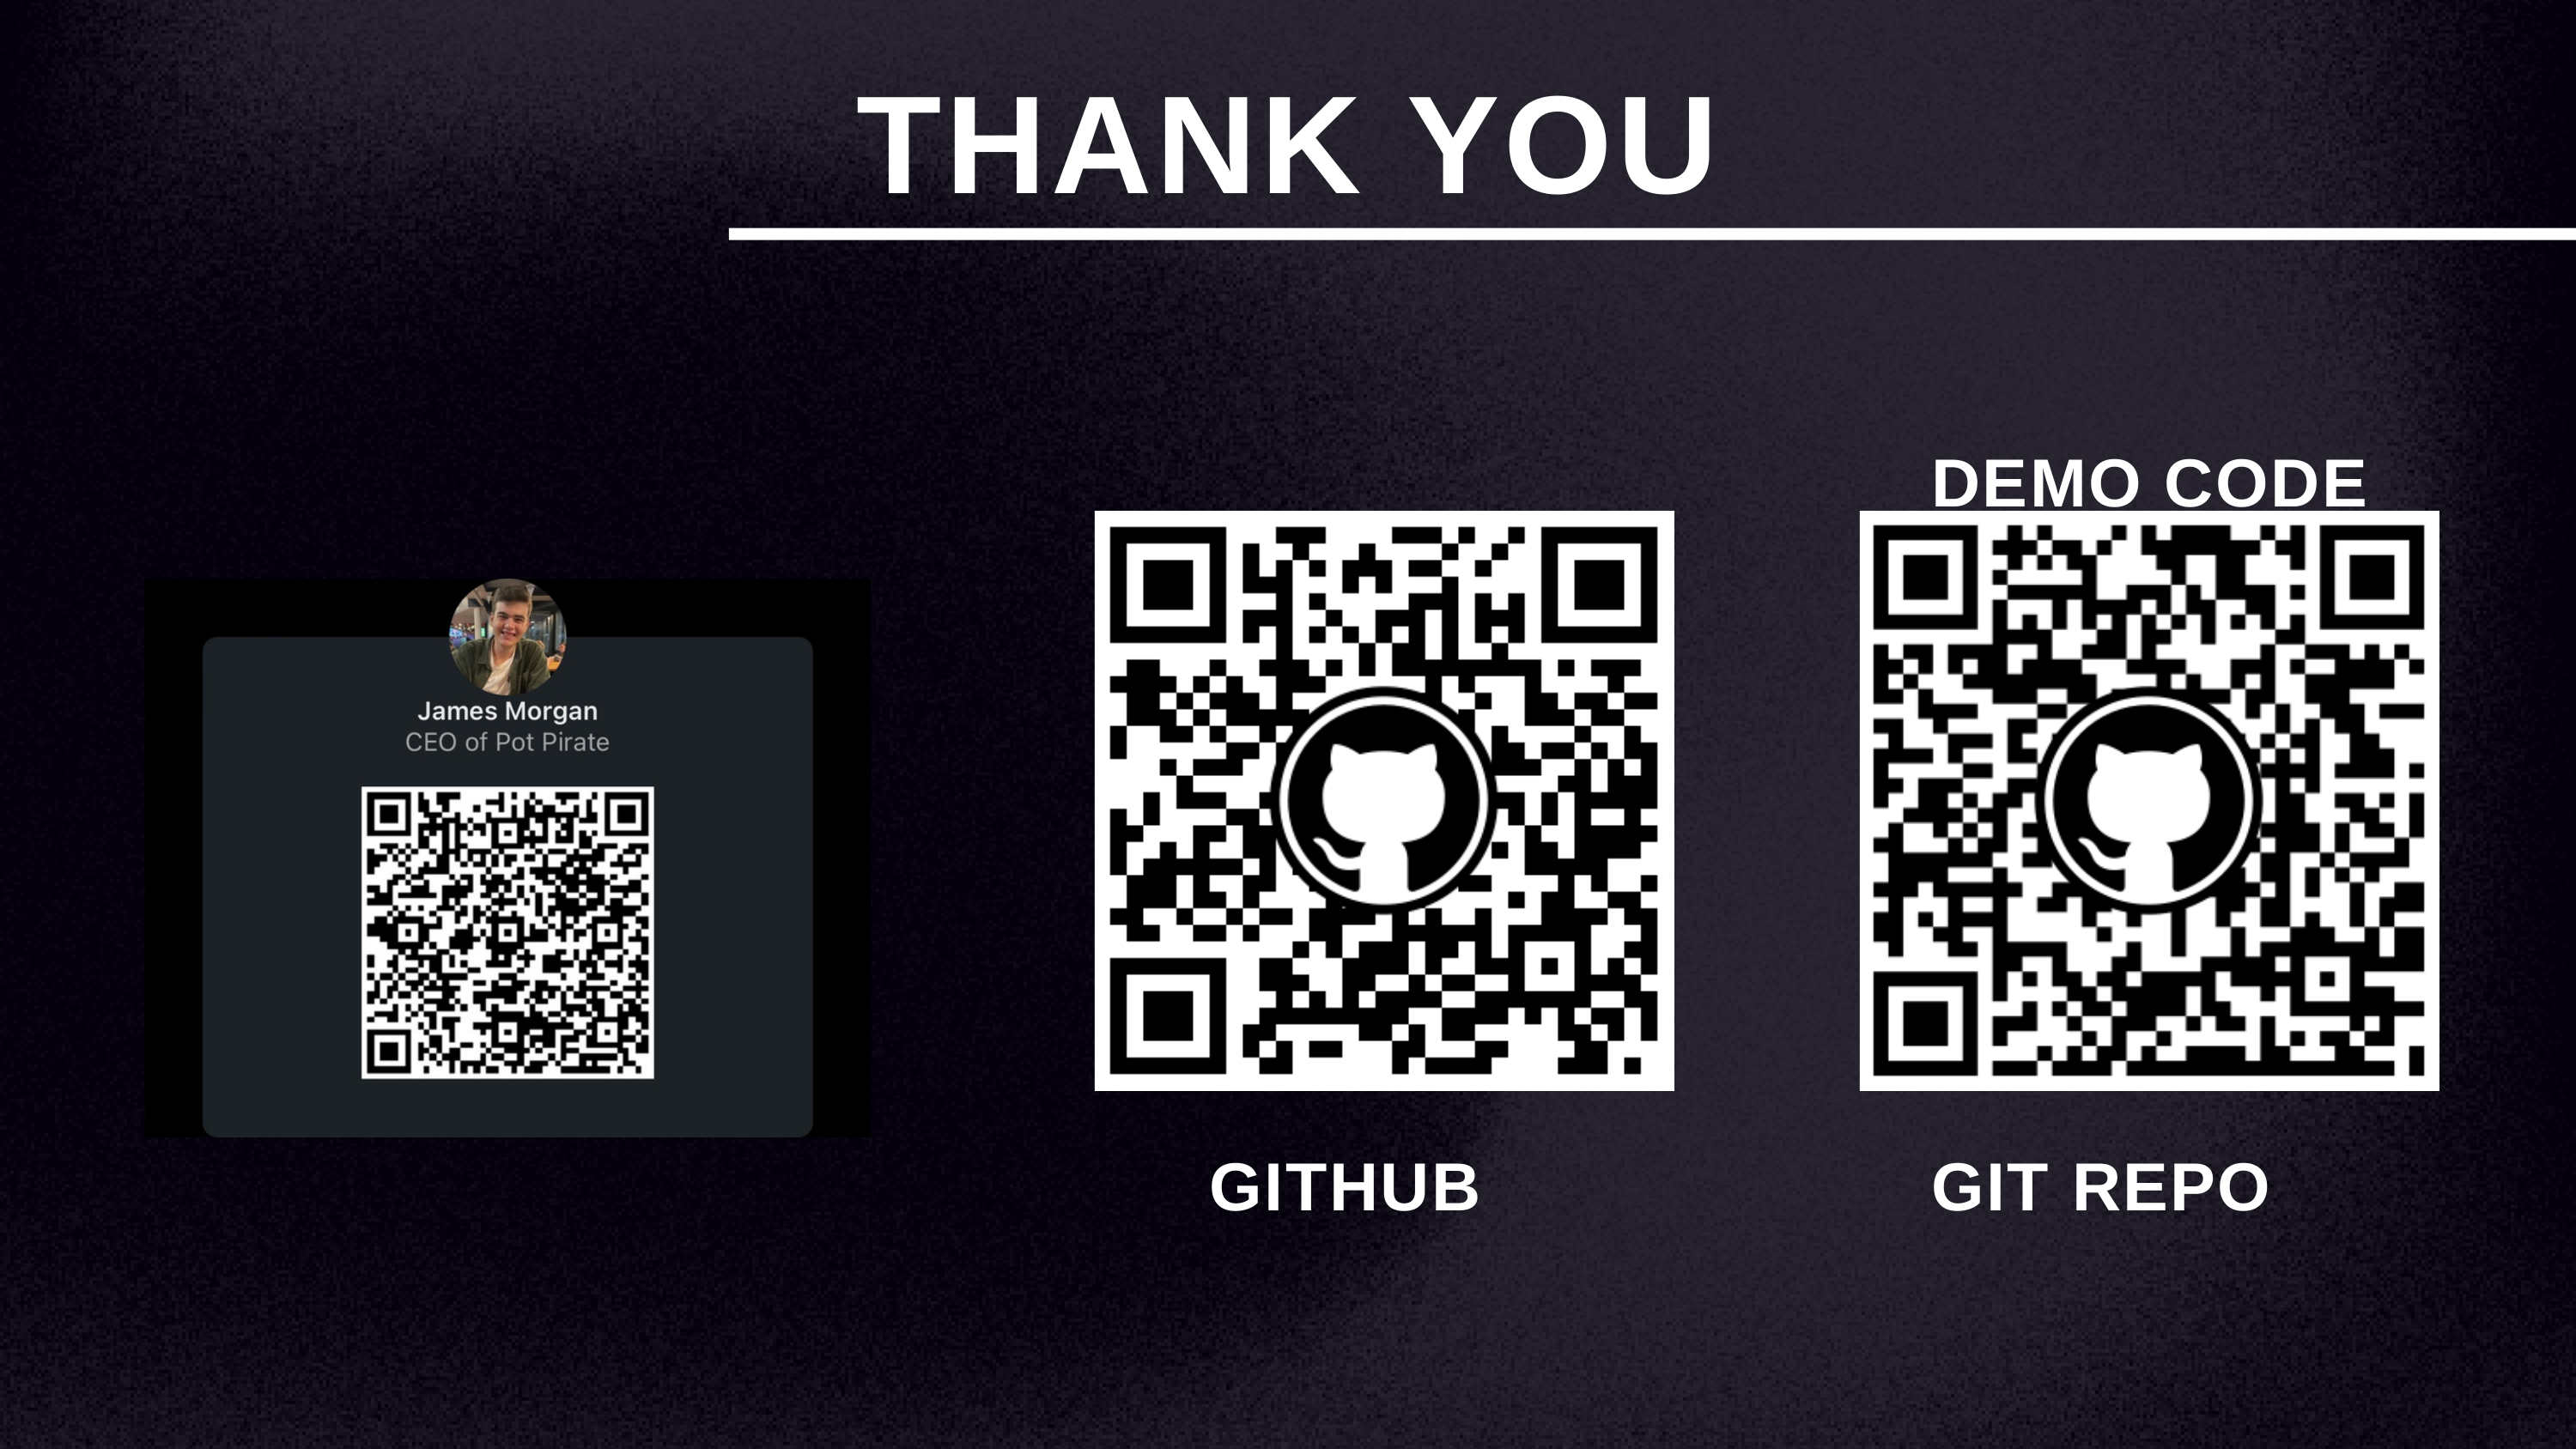

THANK YOU

DEMO CODE

GITHUB
GIT REPO